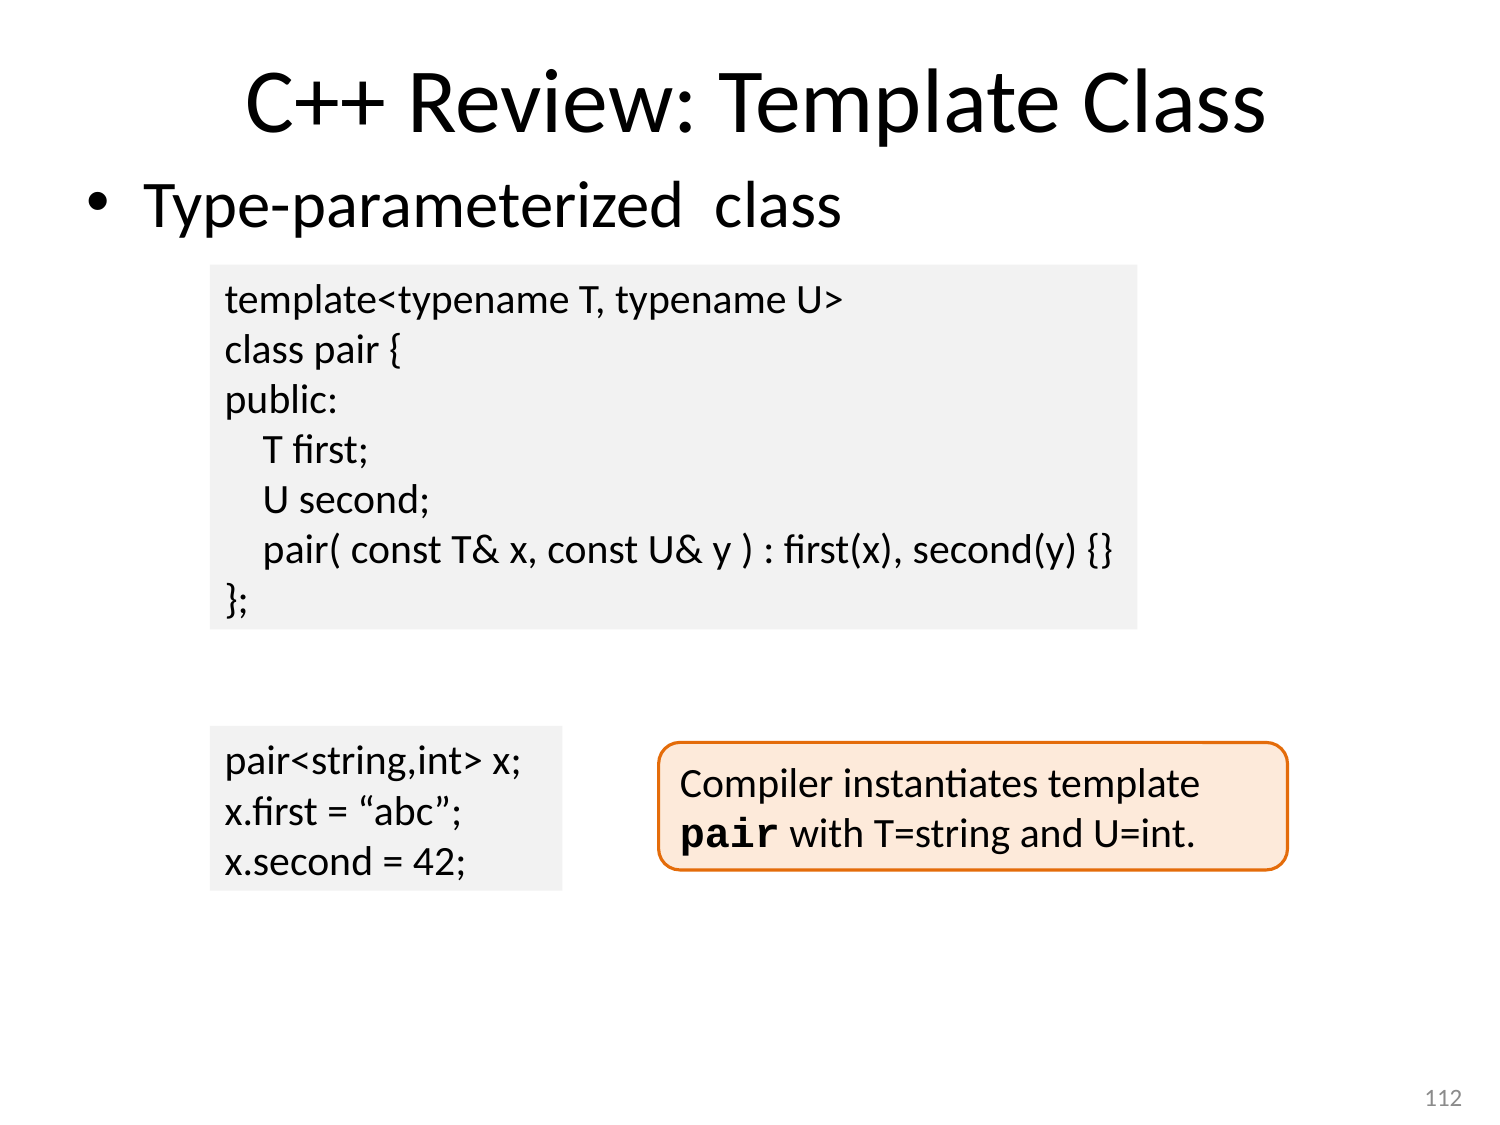

# C++ Review: Template Class
Type-parameterized  class
template<typename T, typename U>
class pair {
public:
    T first;
    U second;
    pair( const T& x, const U& y ) : first(x), second(y) {}
};
pair<string,int> x;
x.first = “abc”;
x.second = 42;
Compiler instantiates template pair with T=string and U=int.
112